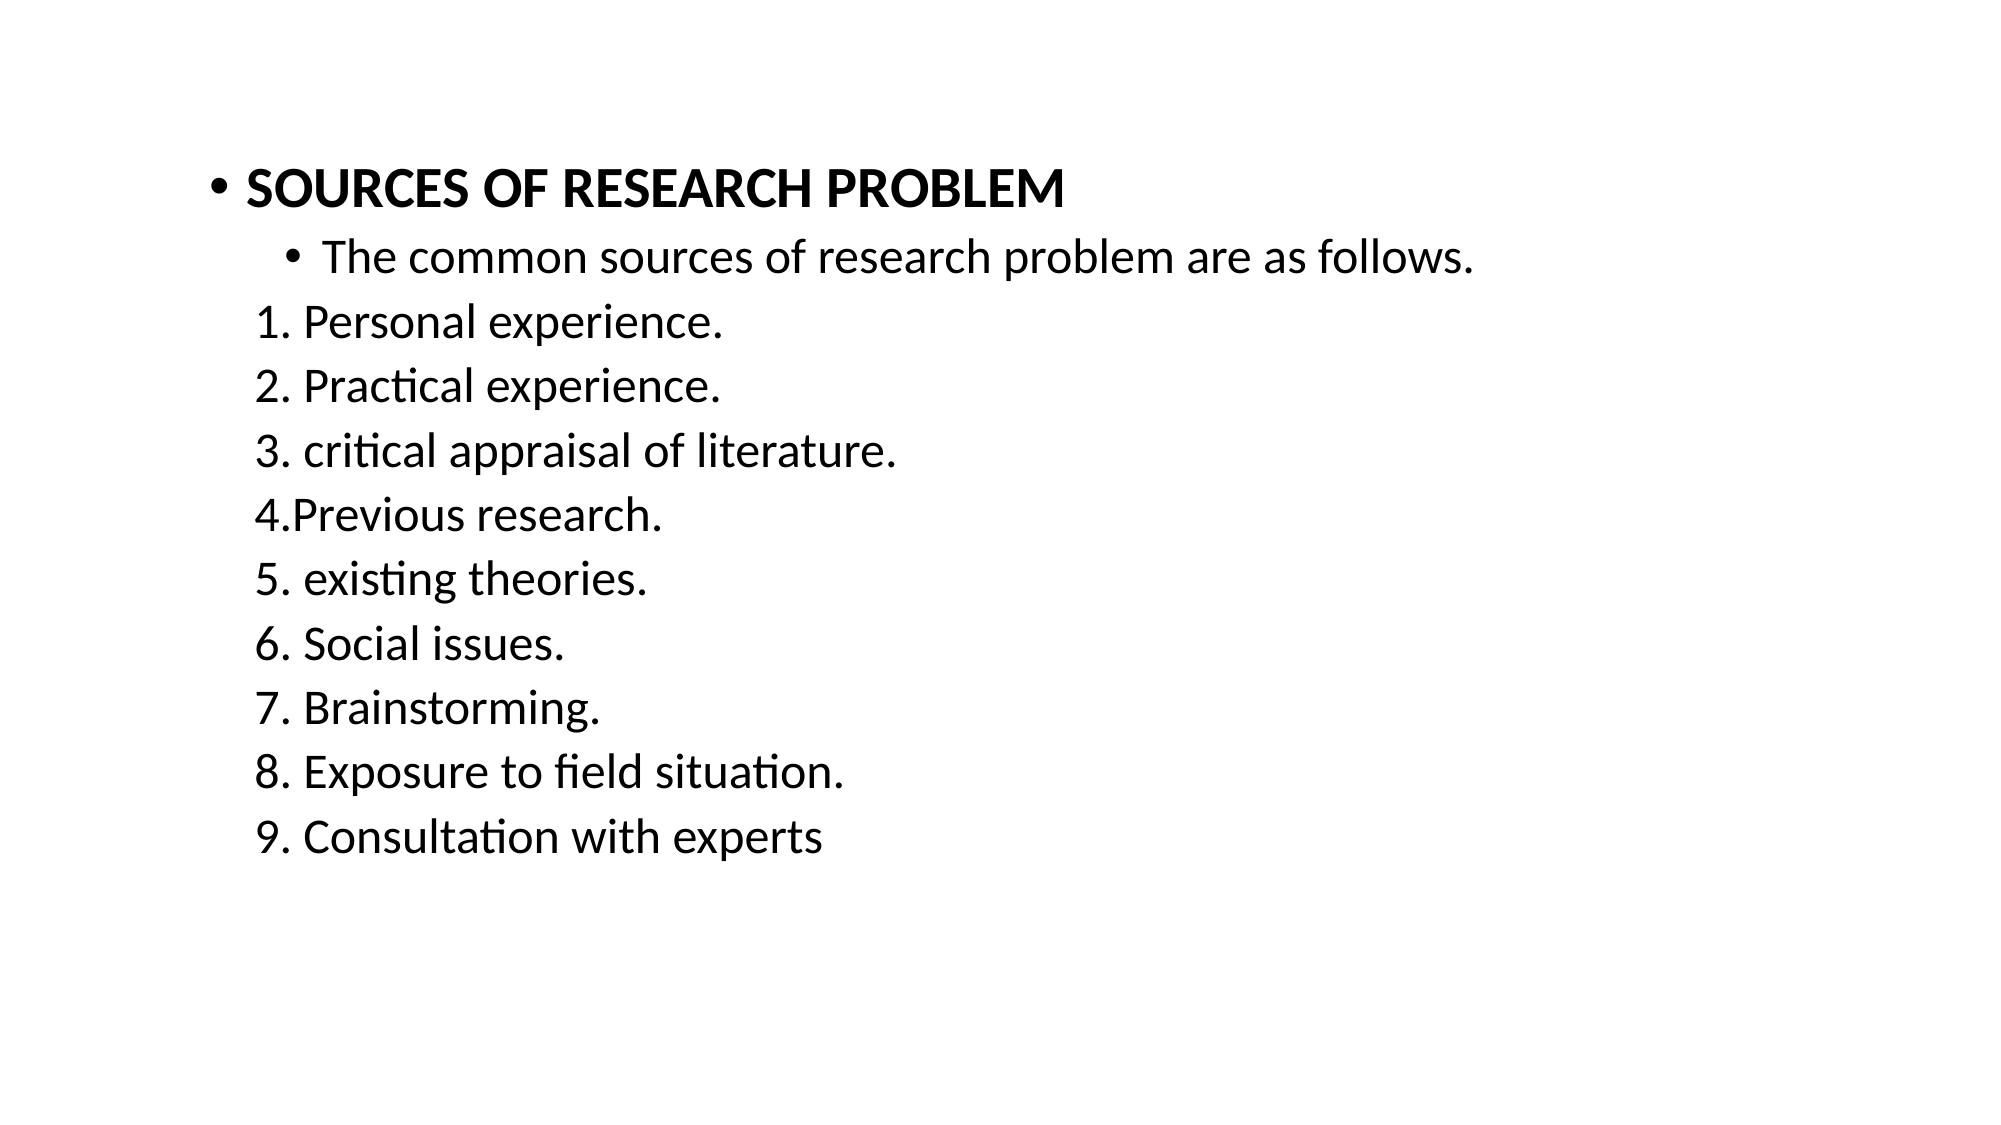

SOURCES OF RESEARCH PROBLEM
The common sources of research problem are as follows.
1. Personal experience.
2. Practical experience.
3. critical appraisal of literature.
4.Previous research.
5. existing theories.
6. Social issues.
7. Brainstorming.
8. Exposure to field situation.
9. Consultation with experts